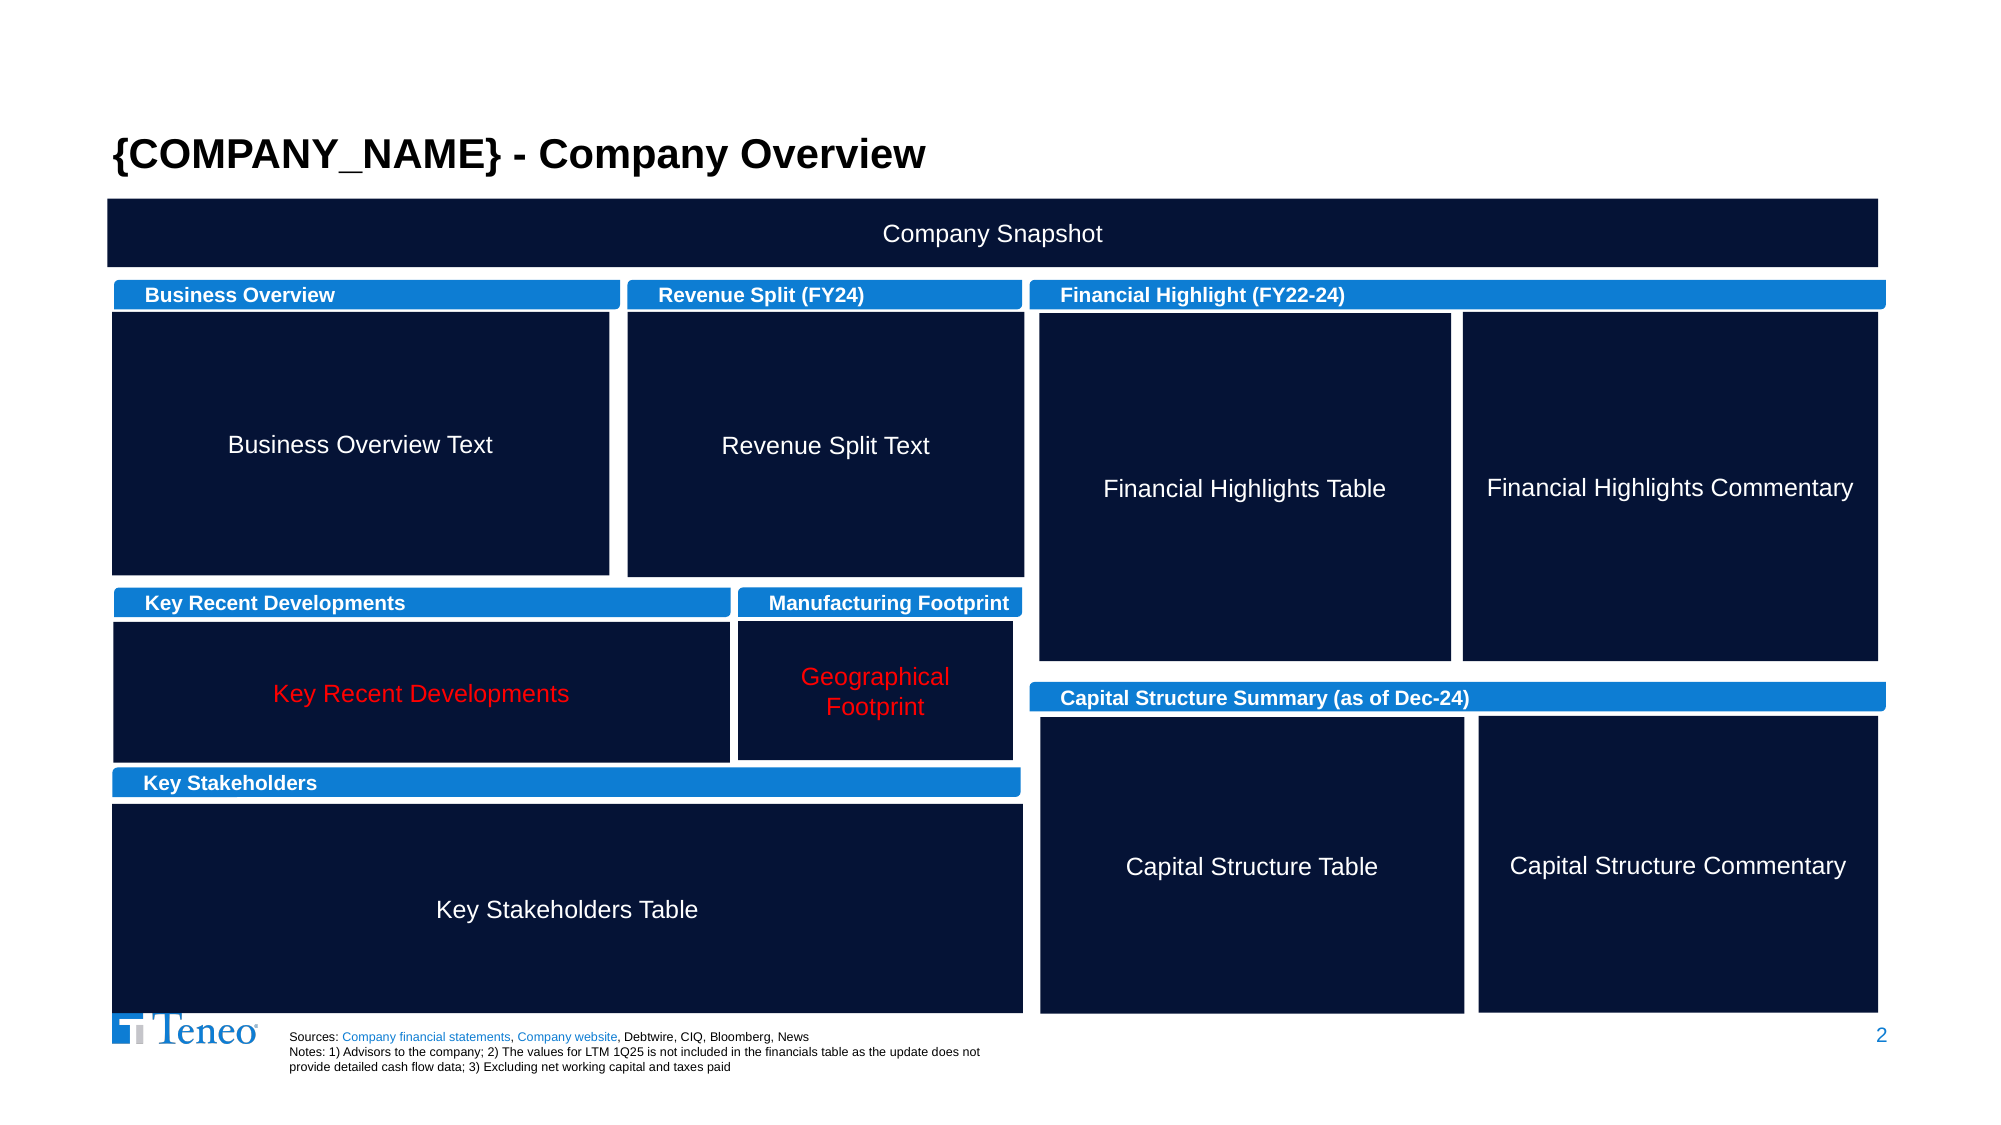

# {COMPANY_NAME} - Company Overview
Company Snapshot
Business Overview
Revenue Split (FY24)
Financial Highlight (FY22-24)
Revenue Split Text
Business Overview Text
Financial Highlights Commentary
Financial Highlights Table
Manufacturing Footprint
Key Recent Developments
Geographical Footprint
Key Recent Developments
Capital Structure Summary (as of Dec-24)
Capital Structure Commentary
Capital Structure Table
Key Stakeholders
Key Stakeholders Table
2
Sources: Company financial statements, Company website, Debtwire, CIQ, Bloomberg, News
Notes: 1) Advisors to the company; 2) The values for LTM 1Q25 is not included in the financials table as the update does not provide detailed cash flow data; 3) Excluding net working capital and taxes paid